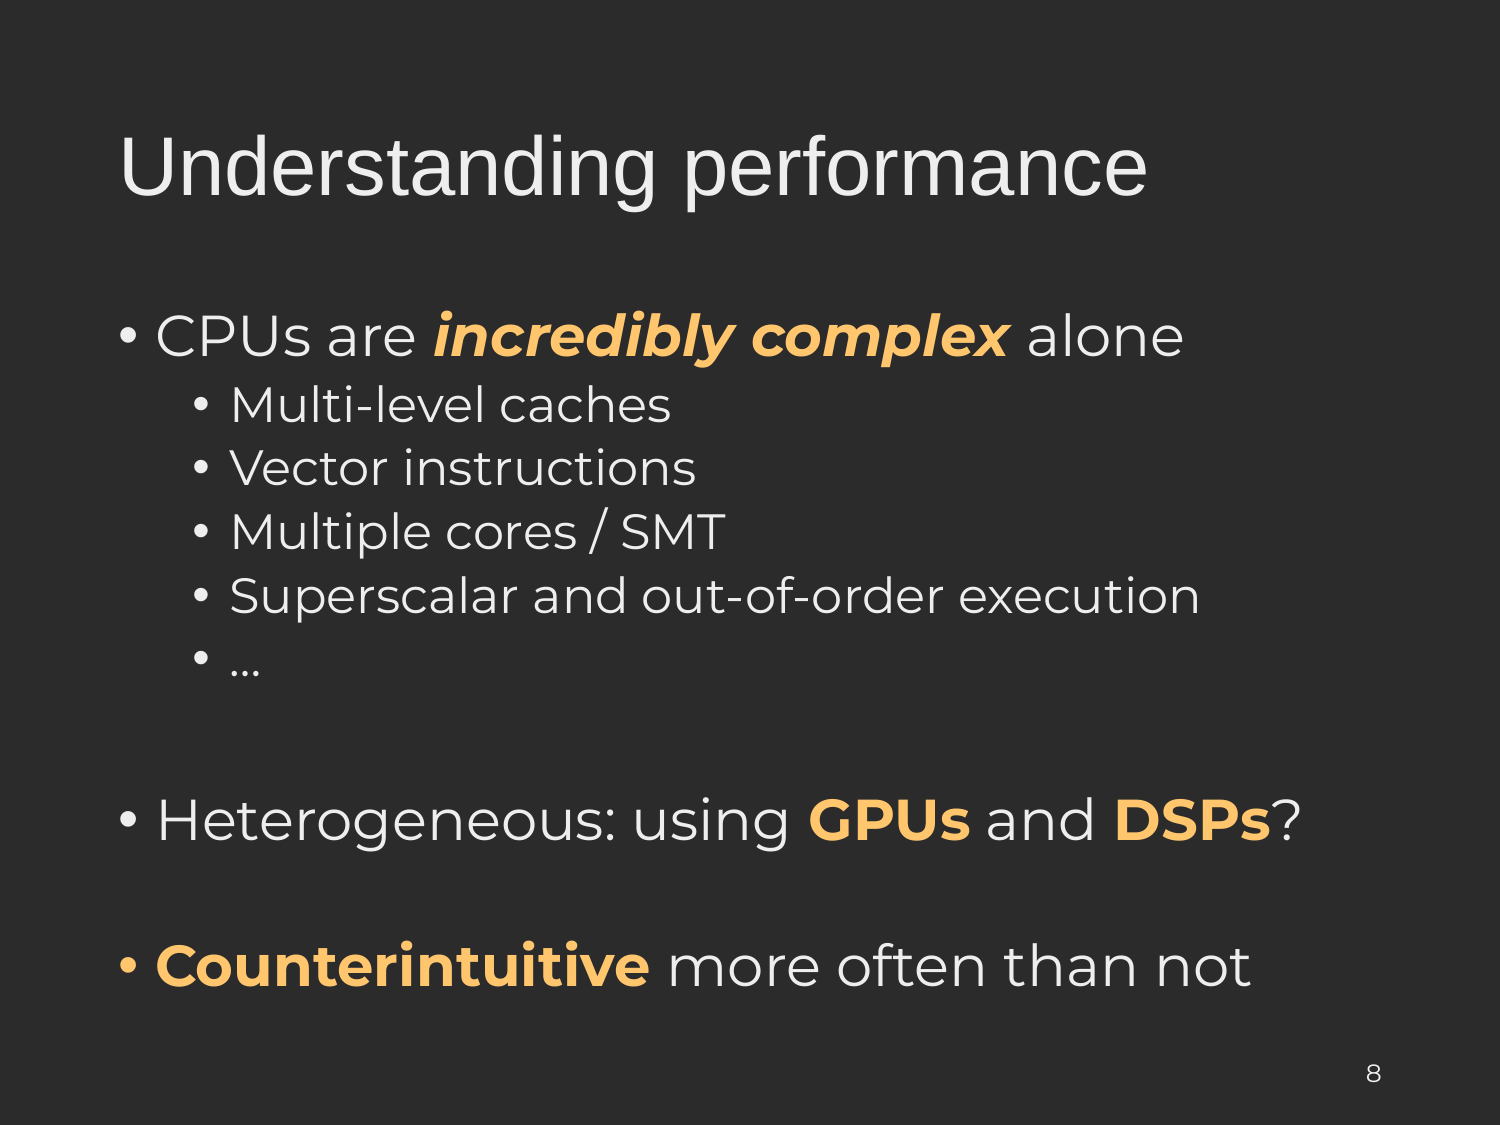

# Understanding performance
CPUs are incredibly complex alone
Multi-level caches
Vector instructions
Multiple cores / SMT
Superscalar and out-of-order execution
…

Heterogeneous: using GPUs and DSPs?

Counterintuitive more often than not
8